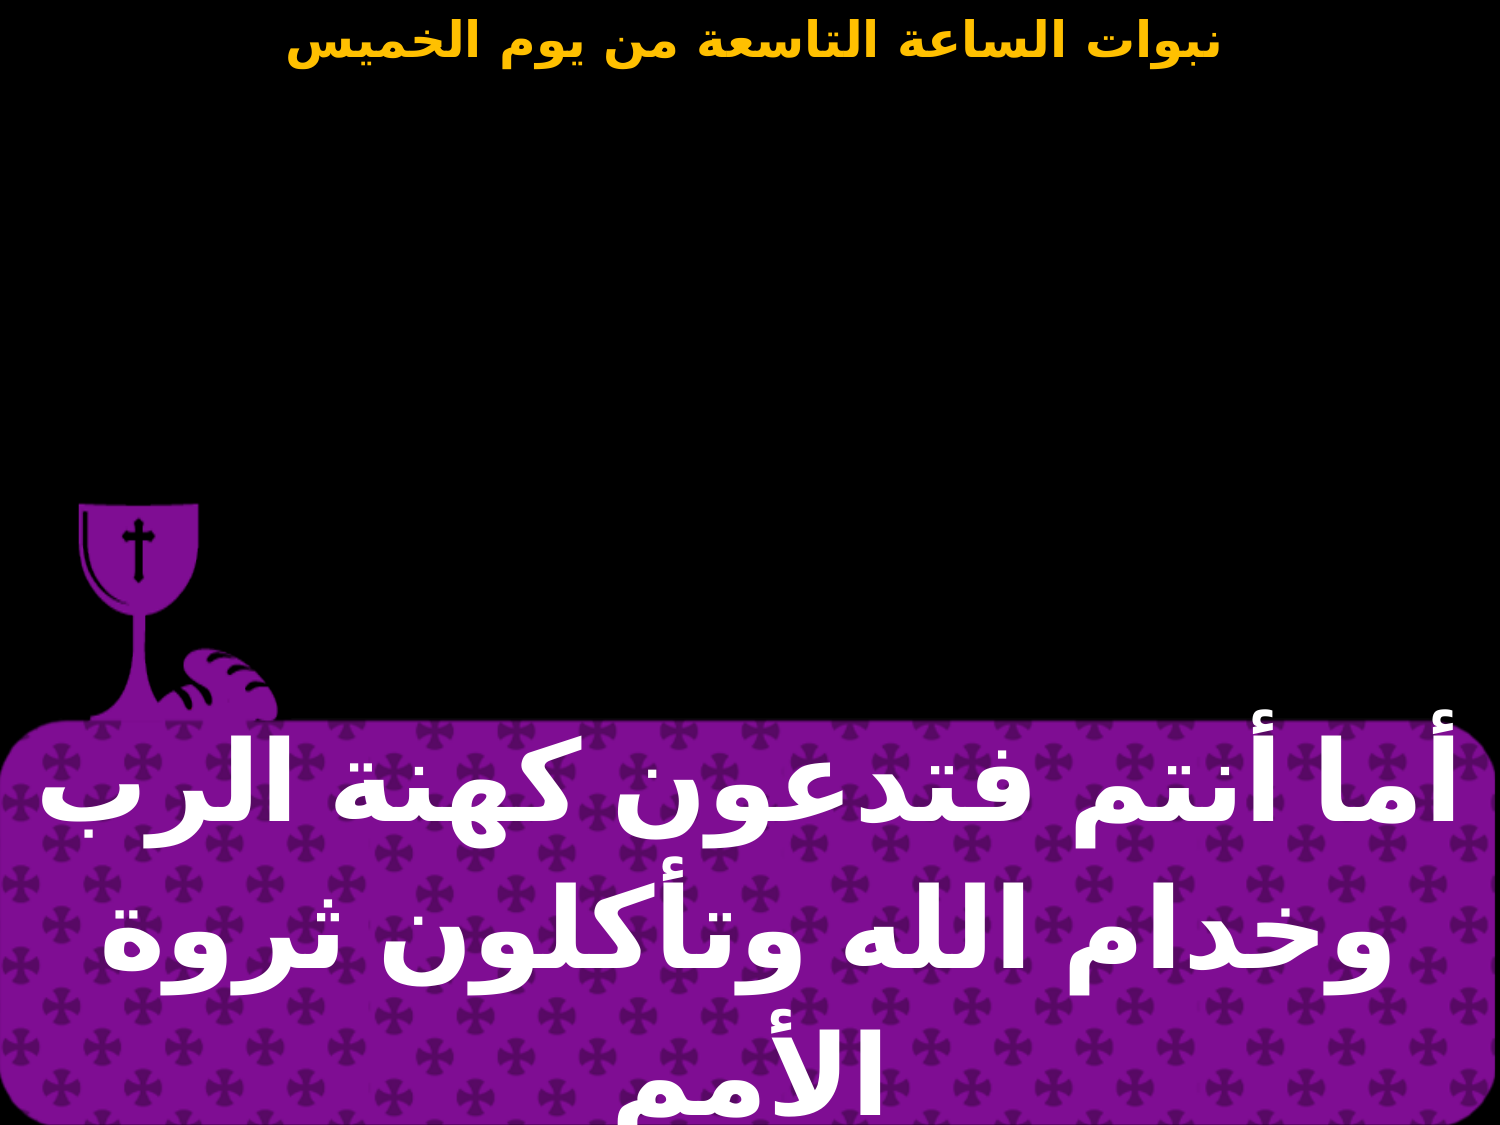

| أما أنتم فتدعون كهنة الرب وخدام الله وتأكلون ثروة الأمم |
| --- |